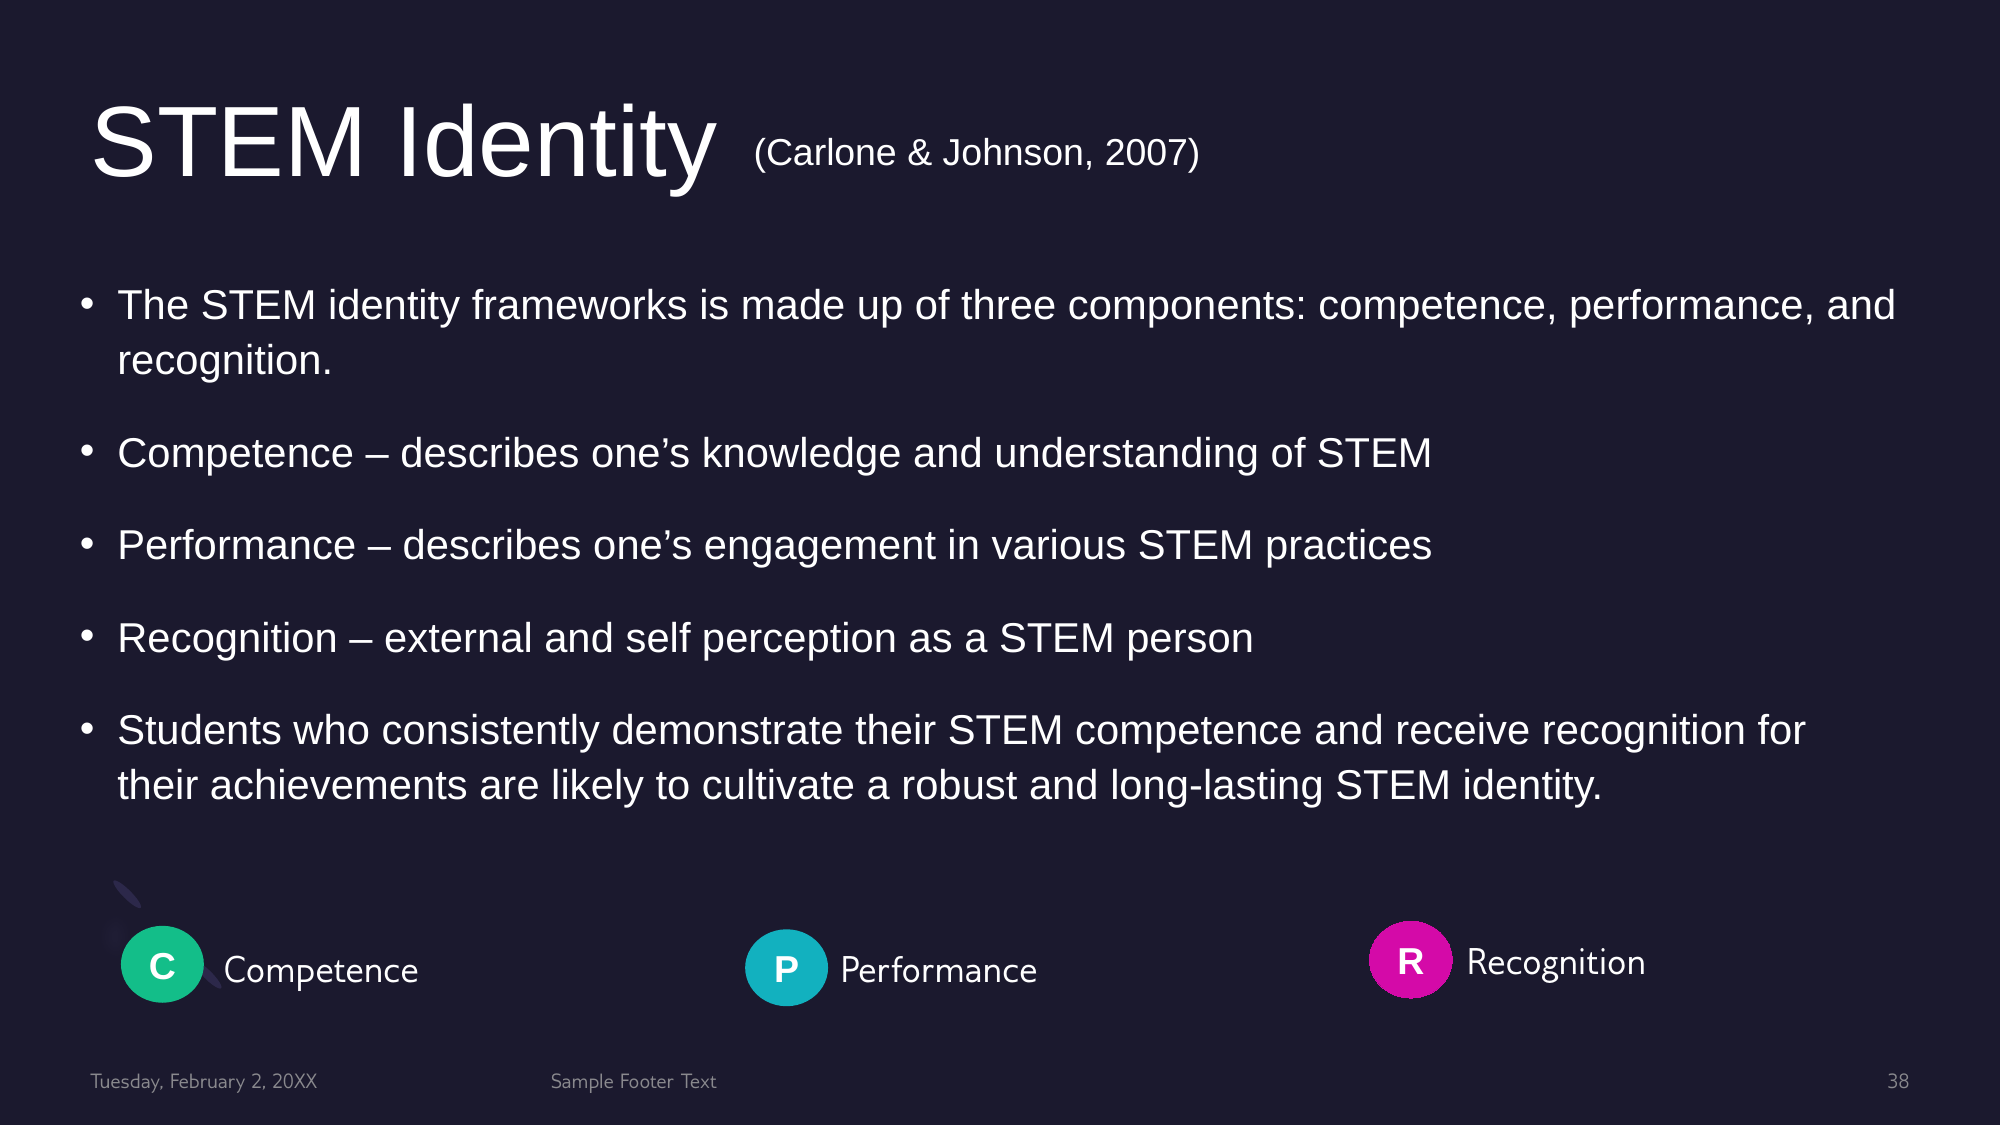

# STEM Identity
(Carlone & Johnson, 2007)
The STEM identity frameworks is made up of three components: competence, performance, and recognition.
Competence – describes one’s knowledge and understanding of STEM
Performance – describes one’s engagement in various STEM practices
Recognition – external and self perception as a STEM person
Students who consistently demonstrate their STEM competence and receive recognition for their achievements are likely to cultivate a robust and long-lasting STEM identity.
R
C
P
Recognition
Competence
Performance
Tuesday, February 2, 20XX
Sample Footer Text
38